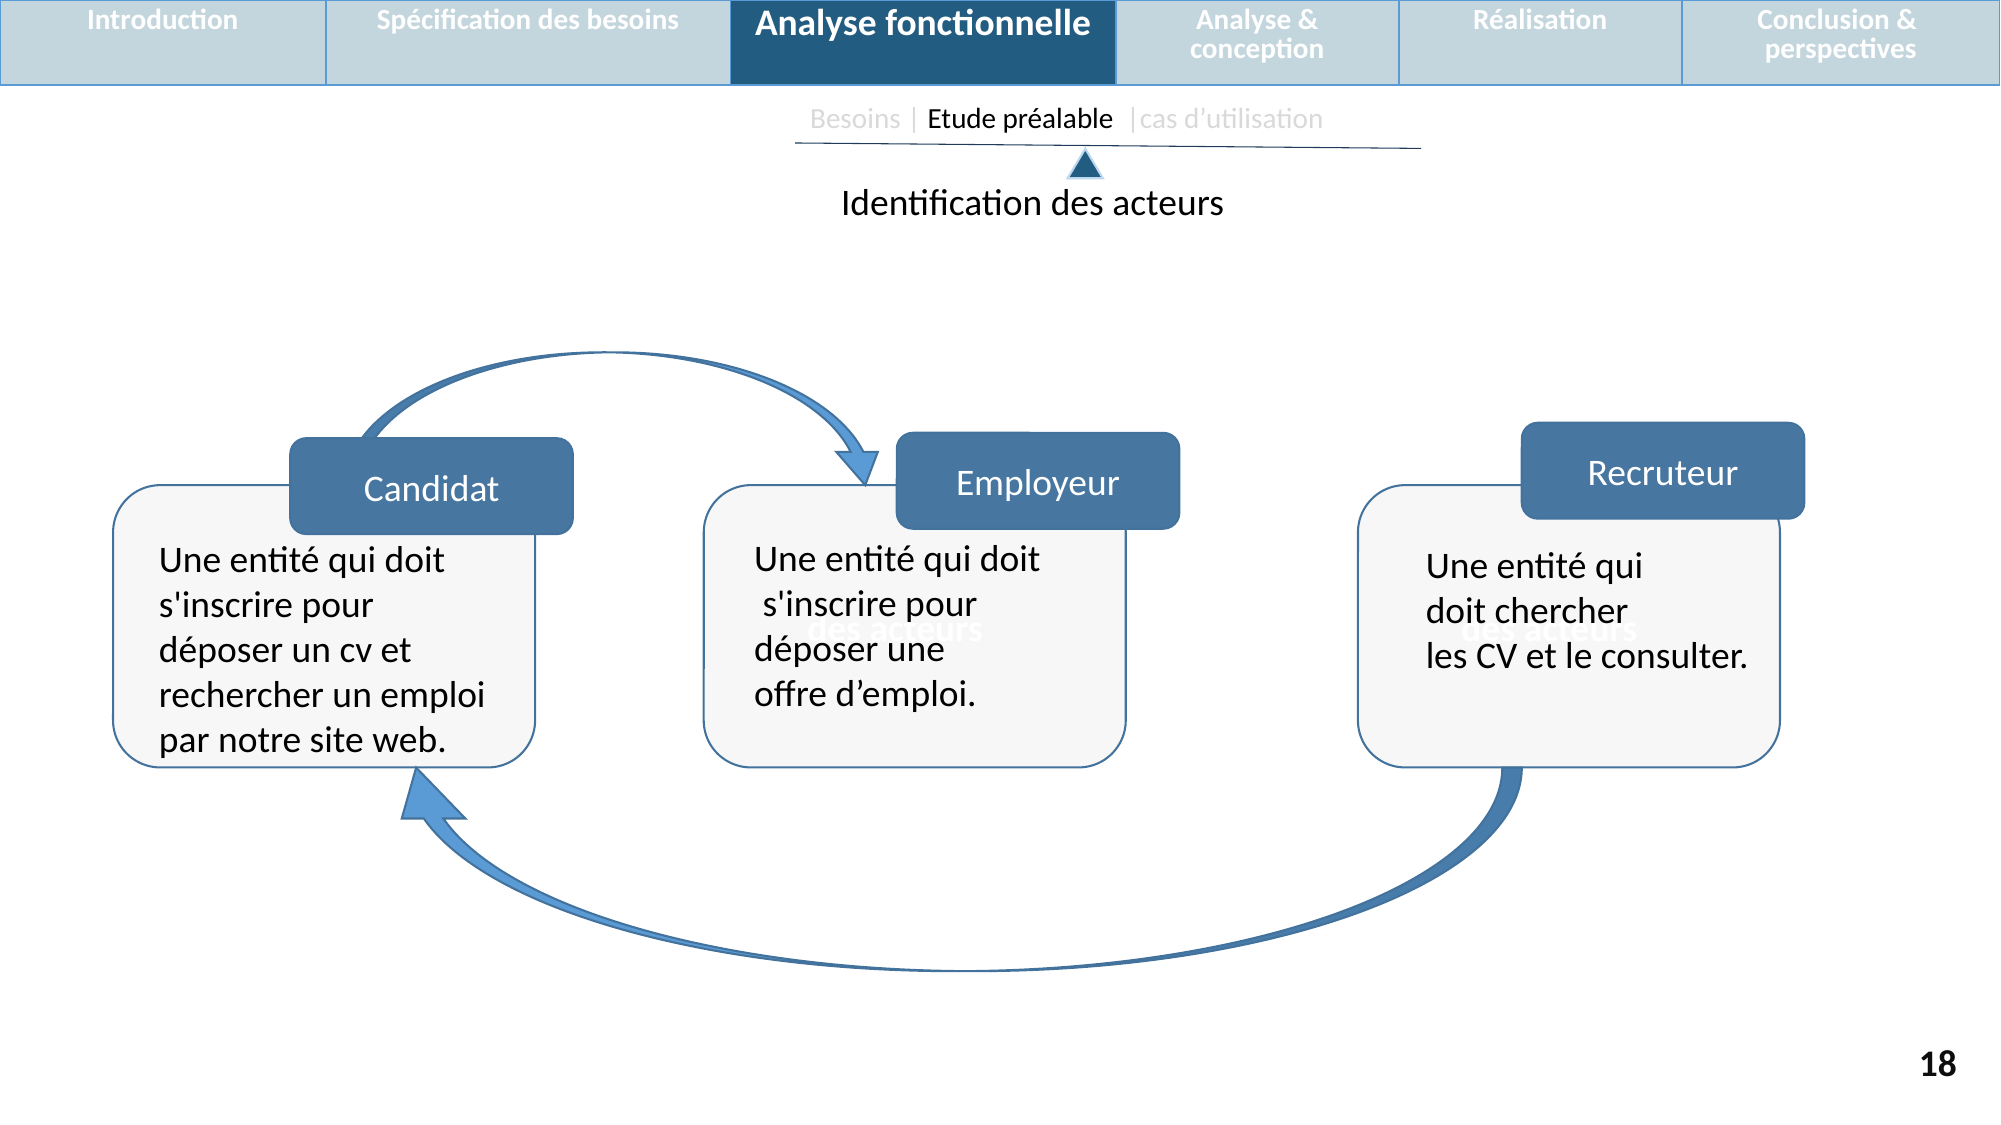

| Introduction | Spécification des besoins | Analyse fonctionnelle | Analyse & conception | Réalisation | Conclusion & perspectives |
| --- | --- | --- | --- | --- | --- |
Besoins | Etude préalable  |cas d’utilisation

Identification des acteurs

Recruteur
Employeur
Candidat

des acteurs
des acteurs
Une entité qui doit
 s'inscrire pour
déposer une
offre d’emploi.
Une entité qui doit s'inscrire pour déposer un cv et rechercher un emploi par notre site web.
Une entité qui
doit chercher
les CV et le consulter.

18